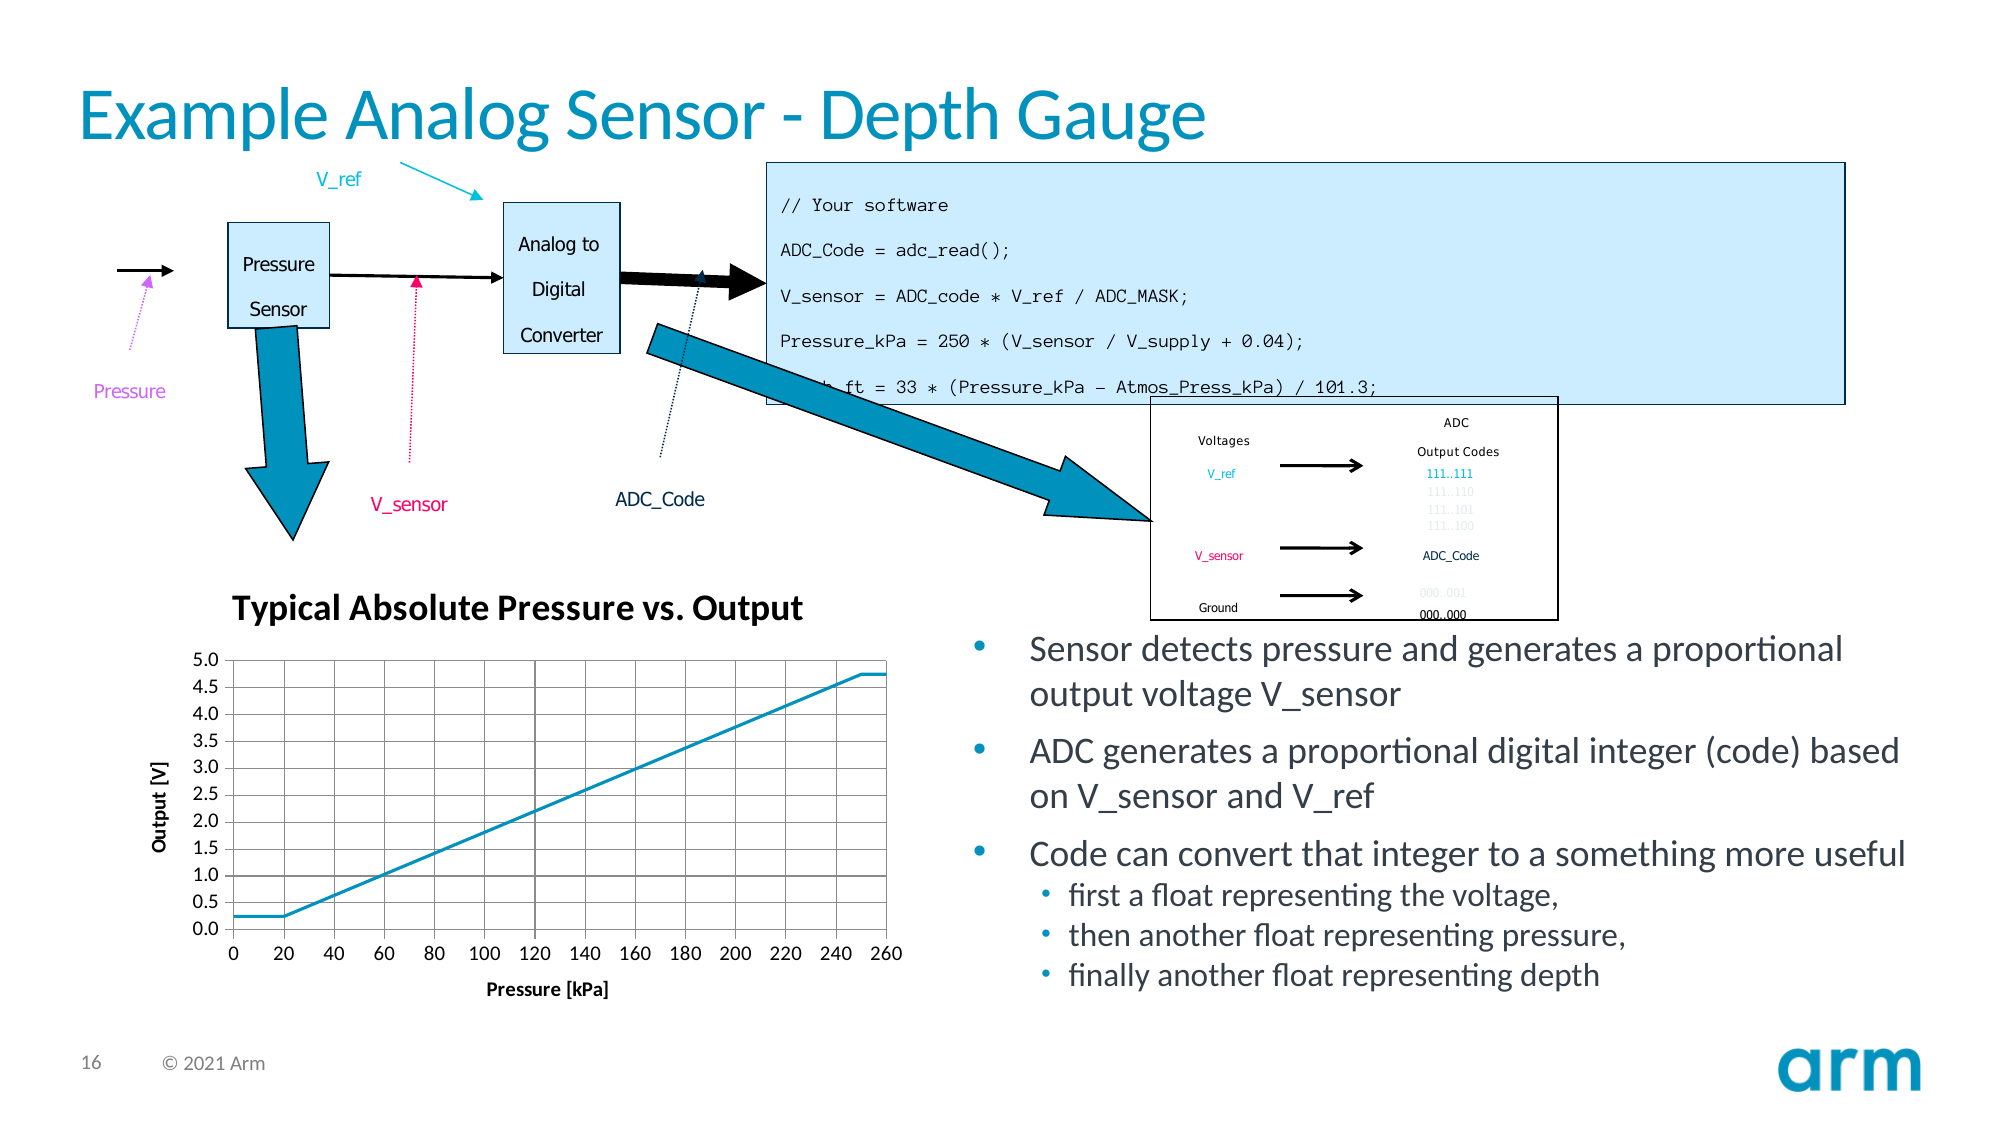

# Example Analog Sensor - Depth Gauge
V_ref

// Your software
ADC_Code = adc_read();
V_sensor = ADC_code * V_ref / ADC_MASK;
Pressure_kPa = 250 * (V_sensor / V_supply + 0.04);
Depth_ft = 33 * (Pressure_kPa – Atmos_Press_kPa) / 101.3;

Analog to
Digital
Converter
Pressure
Sensor

Pressure
ADC
Output Codes

Voltages
111..111
V_ref
111..110

111..101
111..100
V_sensor
ADC_Code
000..001
Ground
000..000
ADC_Code
V_sensor

### Chart: Typical Absolute Pressure vs. Output

| Category | Output [V] |
|---|---|
Sensor detects pressure and generates a proportional output voltage V_sensor
ADC generates a proportional digital integer (code) based on V_sensor and V_ref
Code can convert that integer to a something more useful
first a float representing the voltage,
then another float representing pressure,
finally another float representing depth